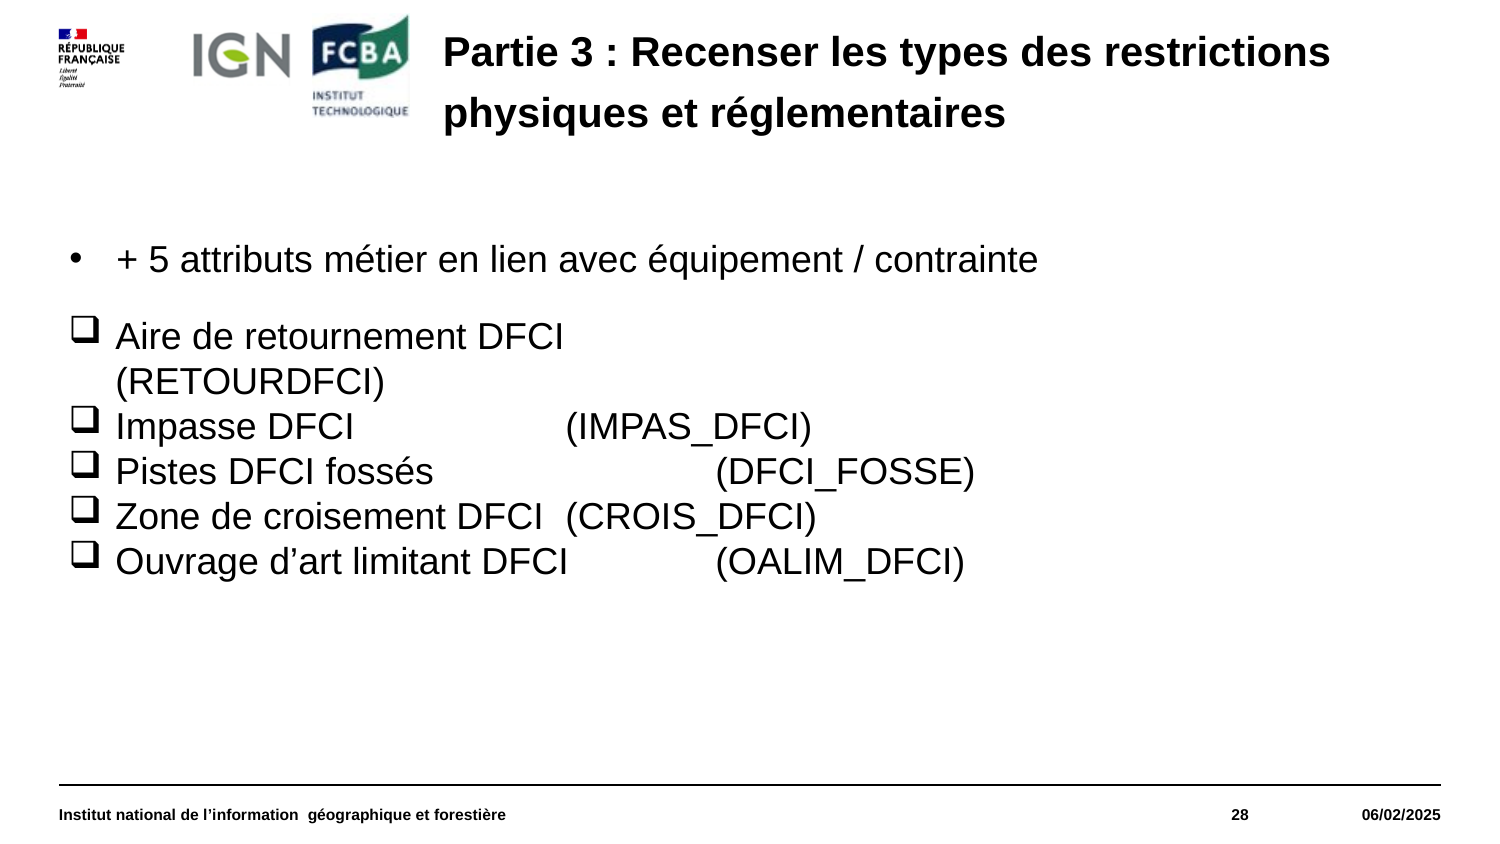

# Partie 3 : Recenser les types des restrictions physiques et réglementaires
+ 5 attributs métier en lien avec équipement / contrainte

Aire de retournement DFCI 	(RETOURDFCI)
Impasse DFCI 		(IMPAS_DFCI)
Pistes DFCI fossés		(DFCI_FOSSE)
Zone de croisement DFCI	(CROIS_DFCI)
Ouvrage d’art limitant DFCI	(OALIM_DFCI)
Institut national de l’information  géographique et forestière
28
06/02/2025